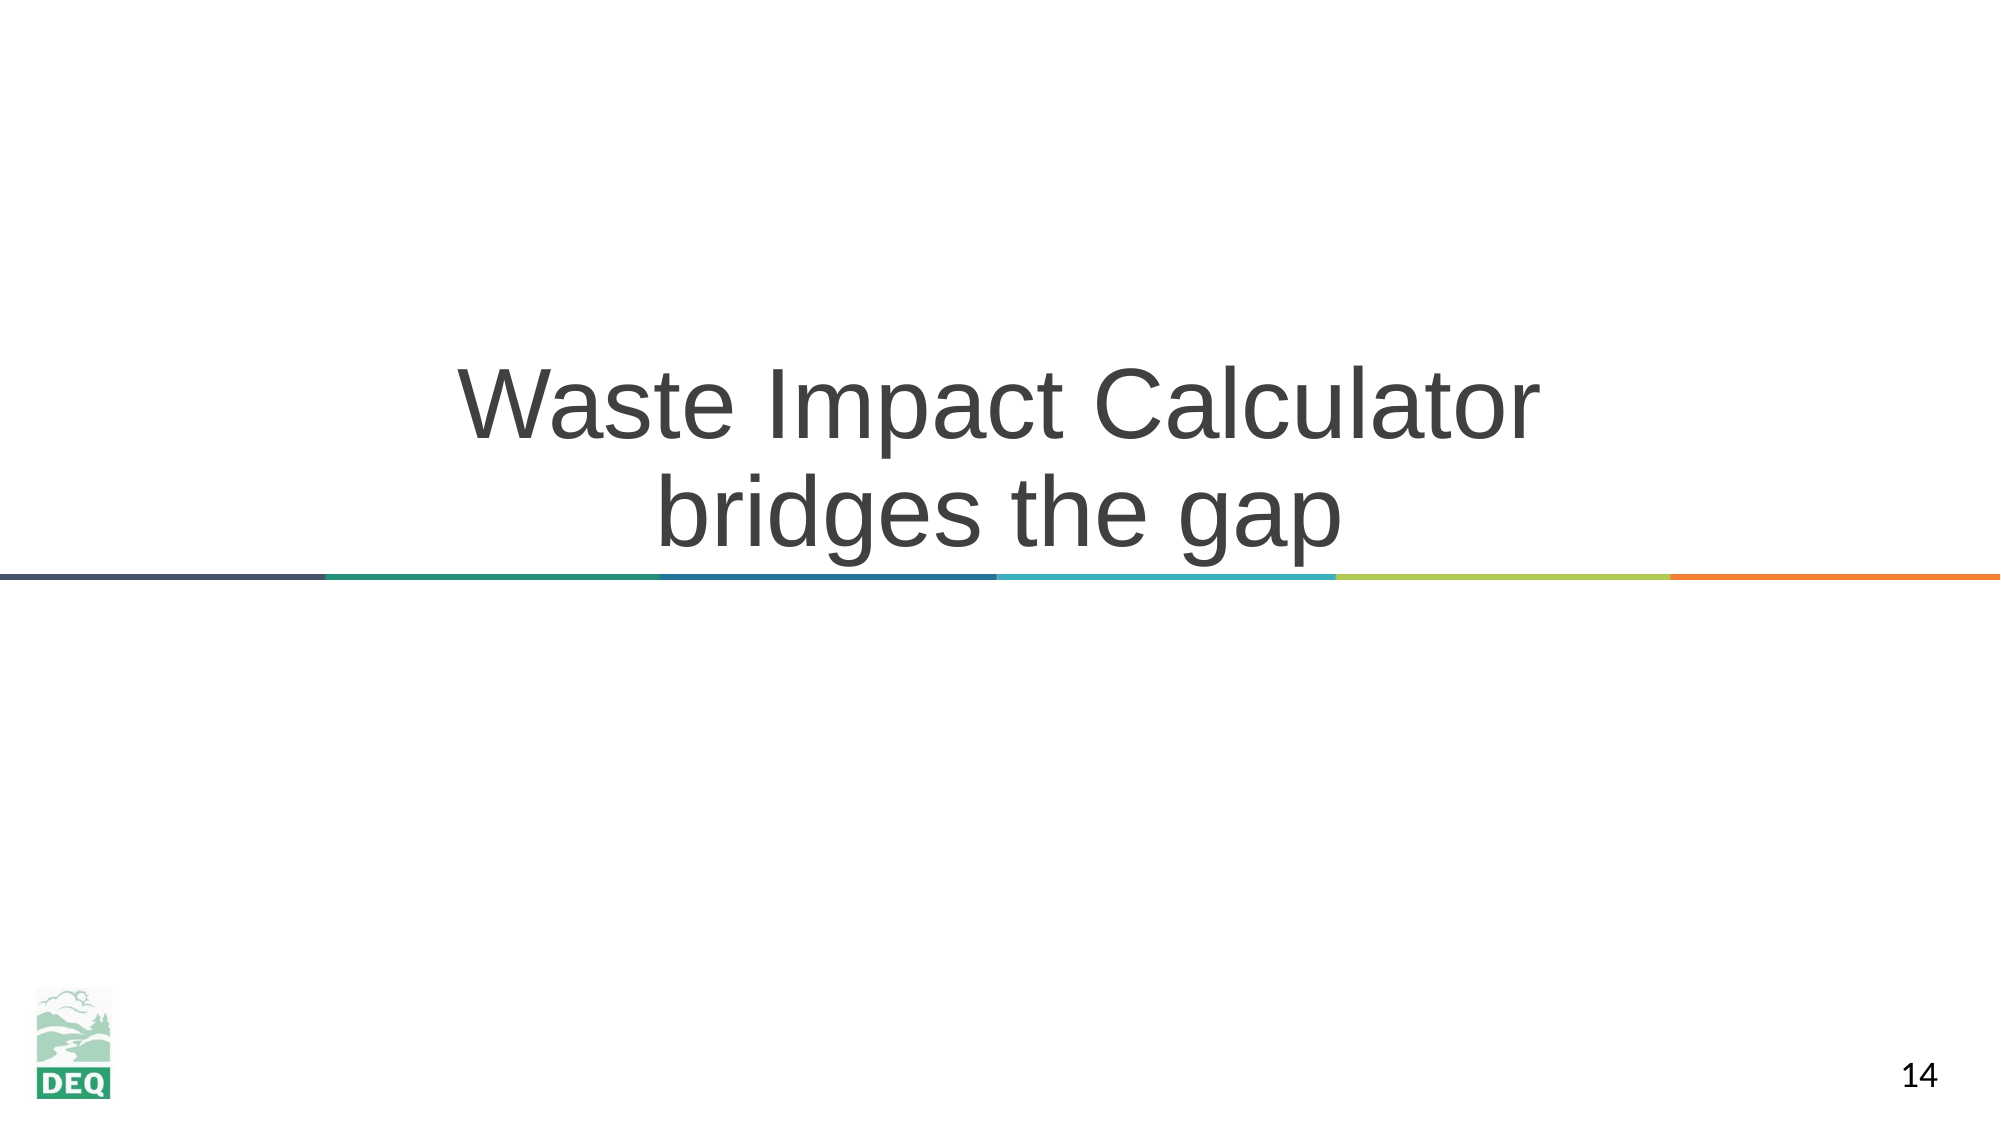

# Waste Impact Calculator bridges the gap

14